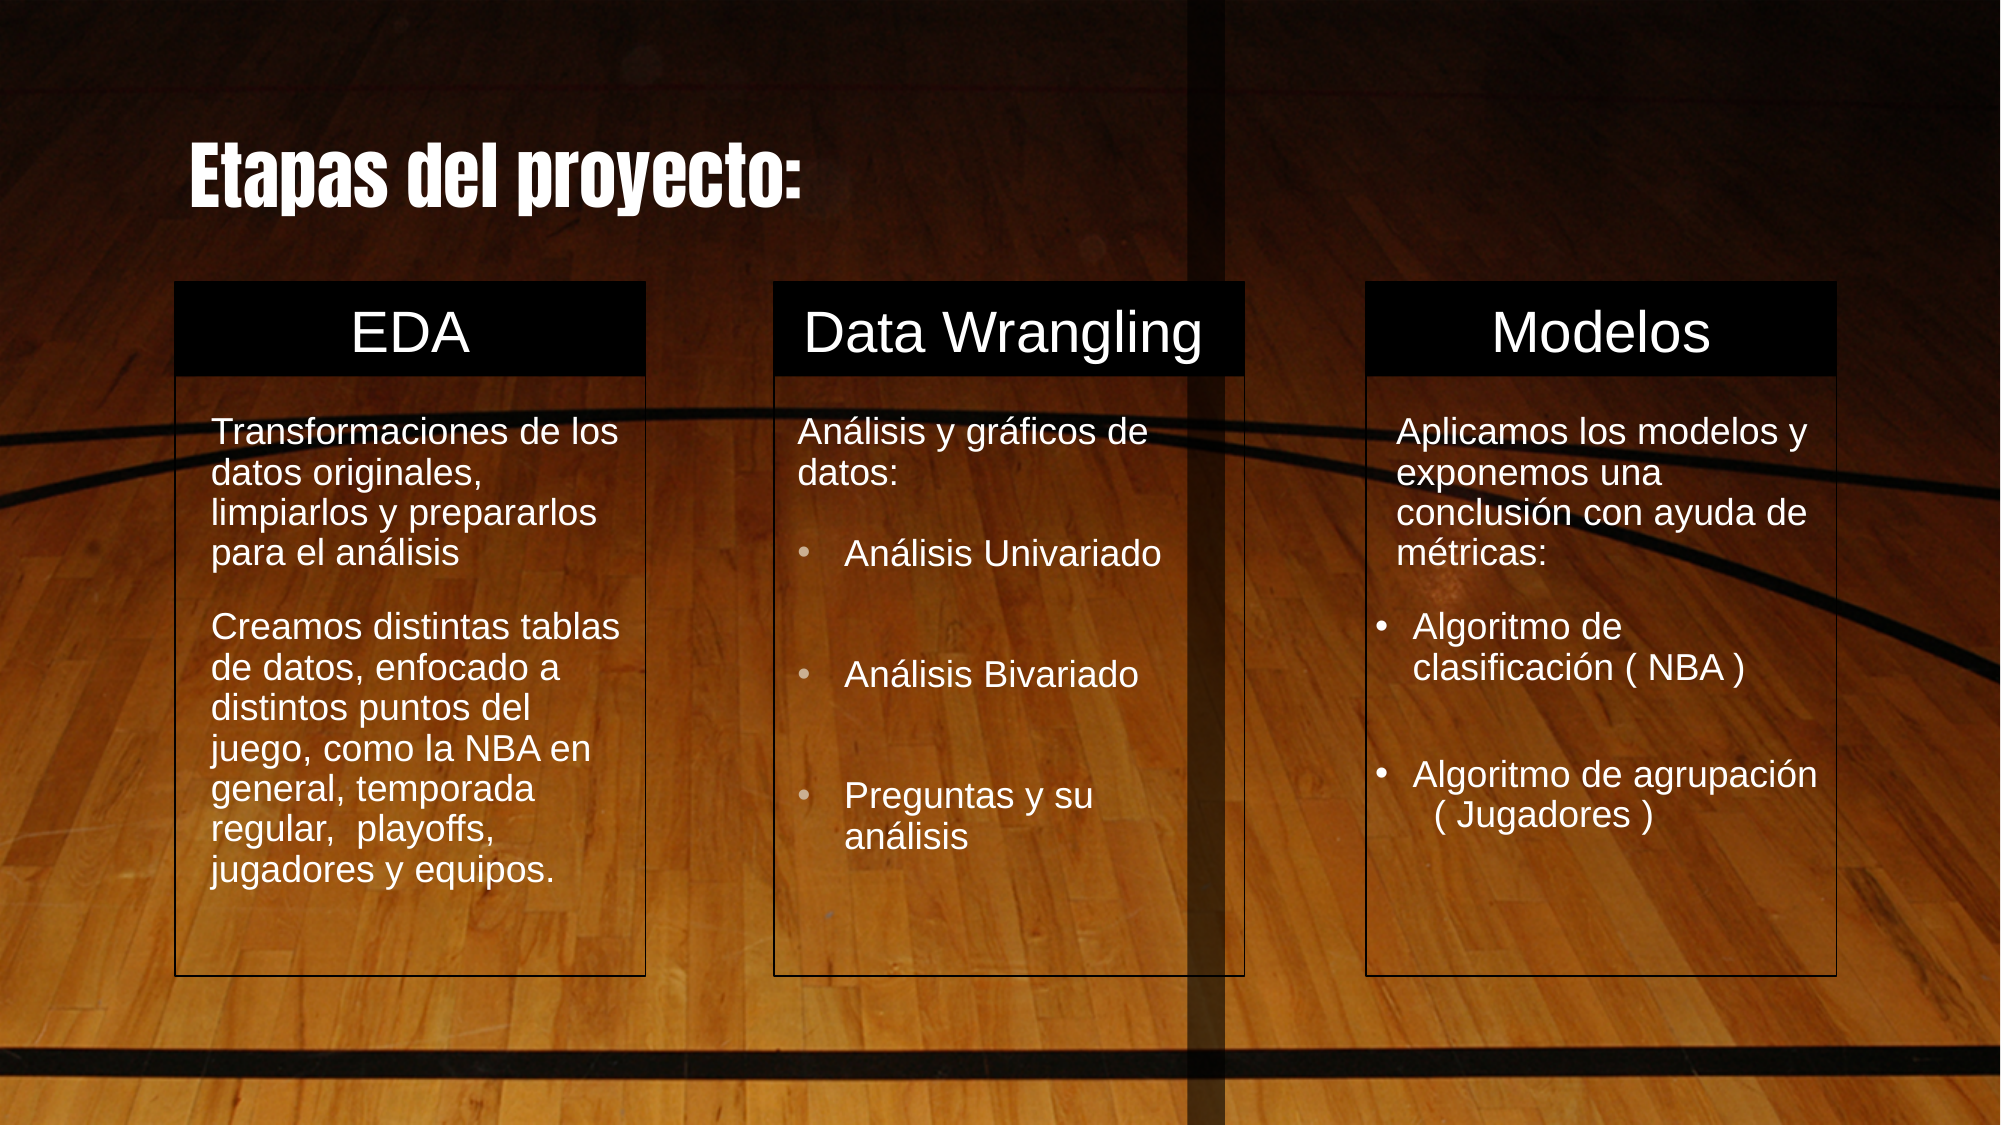

NOTE:
To change images on this slide, select a picture and delete it. Then click the Insert Picture icon
in the placeholder to insert your own image.
Etapas del proyecto:
EDA

Data Wrangling

Modelos

Transformaciones de los datos originales, limpiarlos y prepararlos para el análisis
Creamos distintas tablas de datos, enfocado a distintos puntos del juego, como la NBA en general, temporada regular,  playoffs, jugadores y equipos.

Aplicamos los modelos y exponemos una conclusión con ayuda de métricas:
Algoritmo de clasificación ( NBA )
Algoritmo de agrupación   ( Jugadores )

Análisis y gráficos de datos:

Análisis Univariado

Análisis Bivariado

Preguntas y su análisis